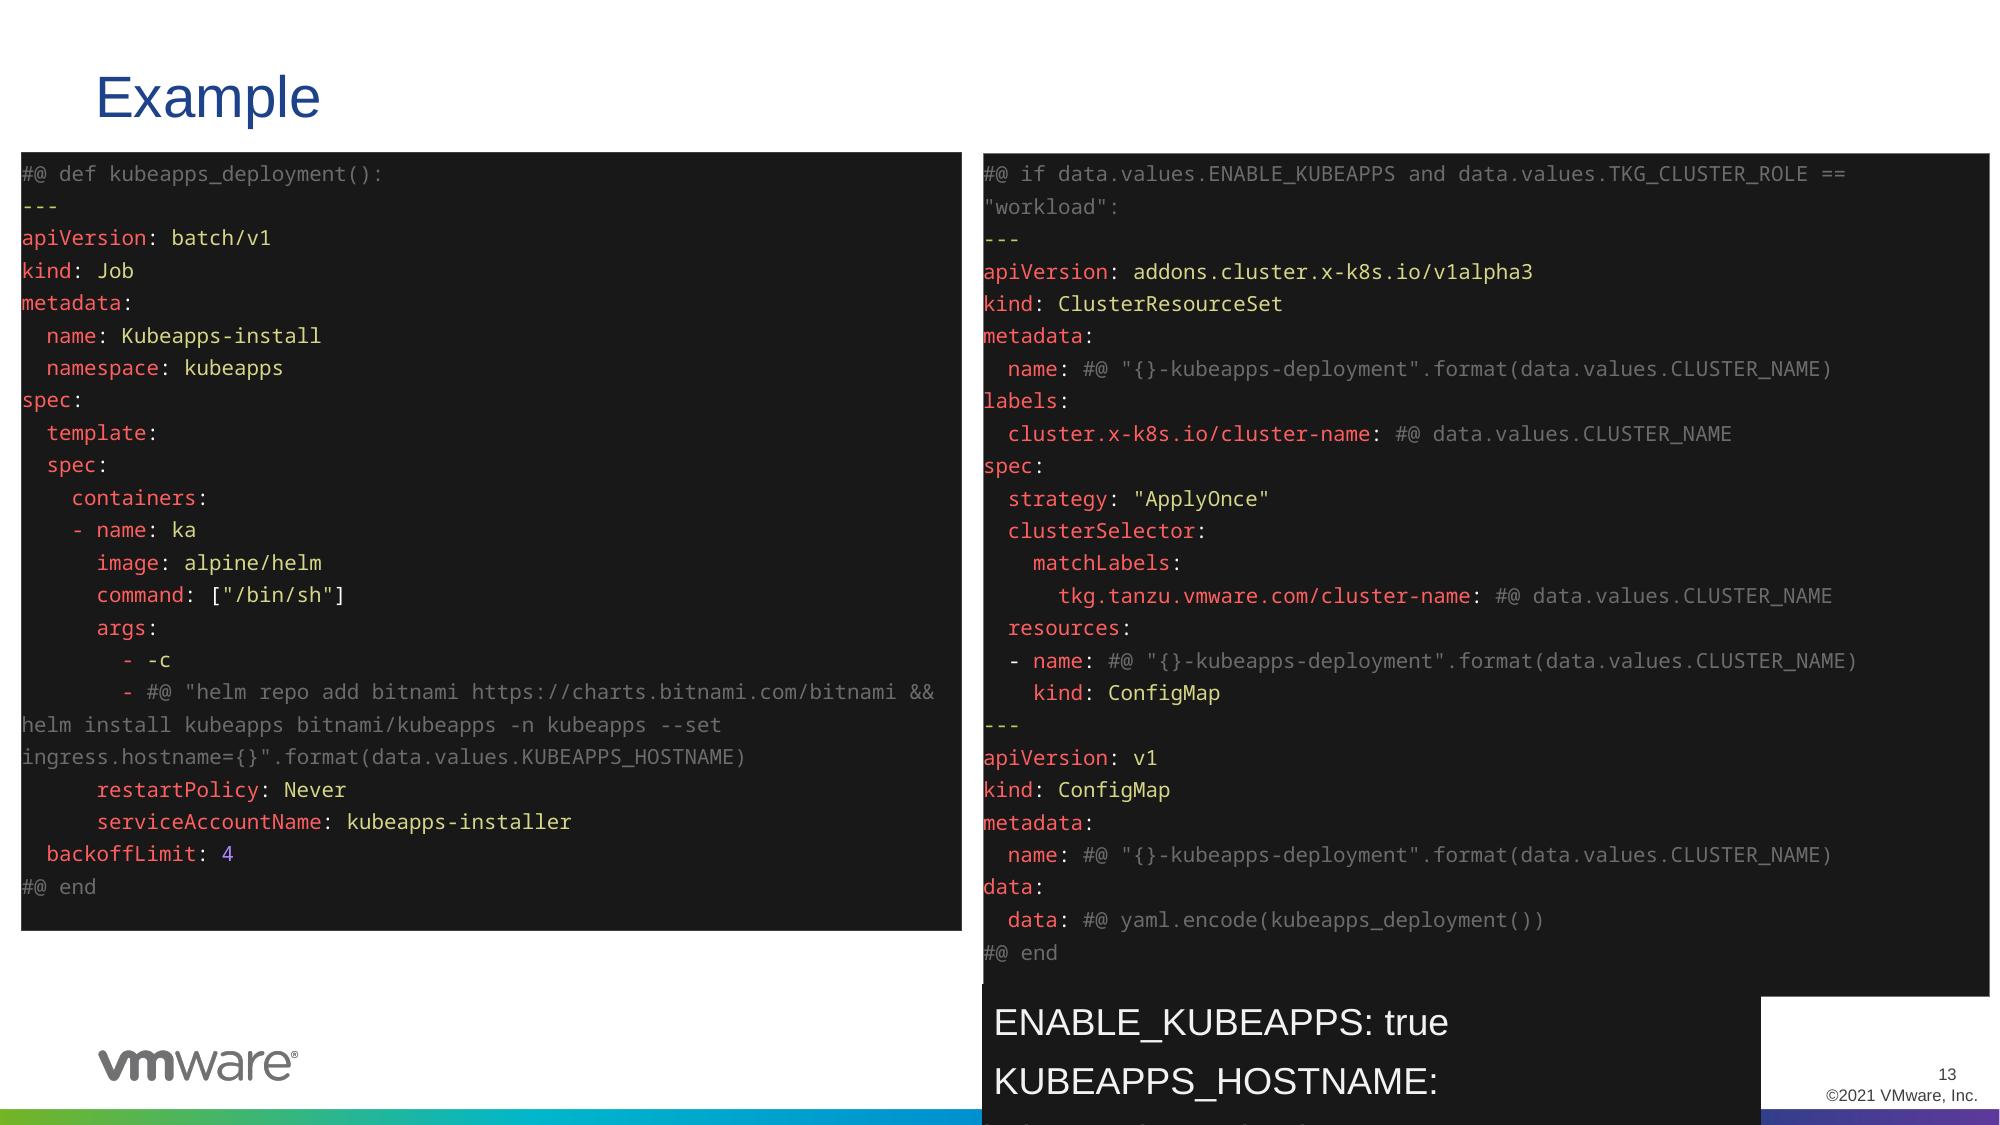

# Example
#@ def kubeapps_deployment():
---
apiVersion: batch/v1
kind: Job
metadata:
  name: Kubeapps-install
  namespace: kubeapps
spec:
  template:
  spec:
    containers:
    - name: ka
      image: alpine/helm
      command: ["/bin/sh"]
      args:
        - -c
        - #@ "helm repo add bitnami https://charts.bitnami.com/bitnami && helm install kubeapps bitnami/kubeapps -n kubeapps --set ingress.hostname={}".format(data.values.KUBEAPPS_HOSTNAME)
      restartPolicy: Never
      serviceAccountName: kubeapps-installer
  backoffLimit: 4
#@ end

#@ if data.values.ENABLE_KUBEAPPS and data.values.TKG_CLUSTER_ROLE == "workload":
---
apiVersion: addons.cluster.x-k8s.io/v1alpha3
kind: ClusterResourceSet
metadata:
  name: #@ "{}-kubeapps-deployment".format(data.values.CLUSTER_NAME)
labels:
  cluster.x-k8s.io/cluster-name: #@ data.values.CLUSTER_NAME
spec:
  strategy: "ApplyOnce"
  clusterSelector:
    matchLabels:
      tkg.tanzu.vmware.com/cluster-name: #@ data.values.CLUSTER_NAME
  resources:
  - name: #@ "{}-kubeapps-deployment".format(data.values.CLUSTER_NAME)
    kind: ConfigMap
---
apiVersion: v1
kind: ConfigMap
metadata:
  name: #@ "{}-kubeapps-deployment".format(data.values.CLUSTER_NAME)
data:
  data: #@ yaml.encode(kubeapps_deployment())
#@ end

 ENABLE_KUBEAPPS: true
 KUBEAPPS_HOSTNAME: kubeappd.terasky.demo